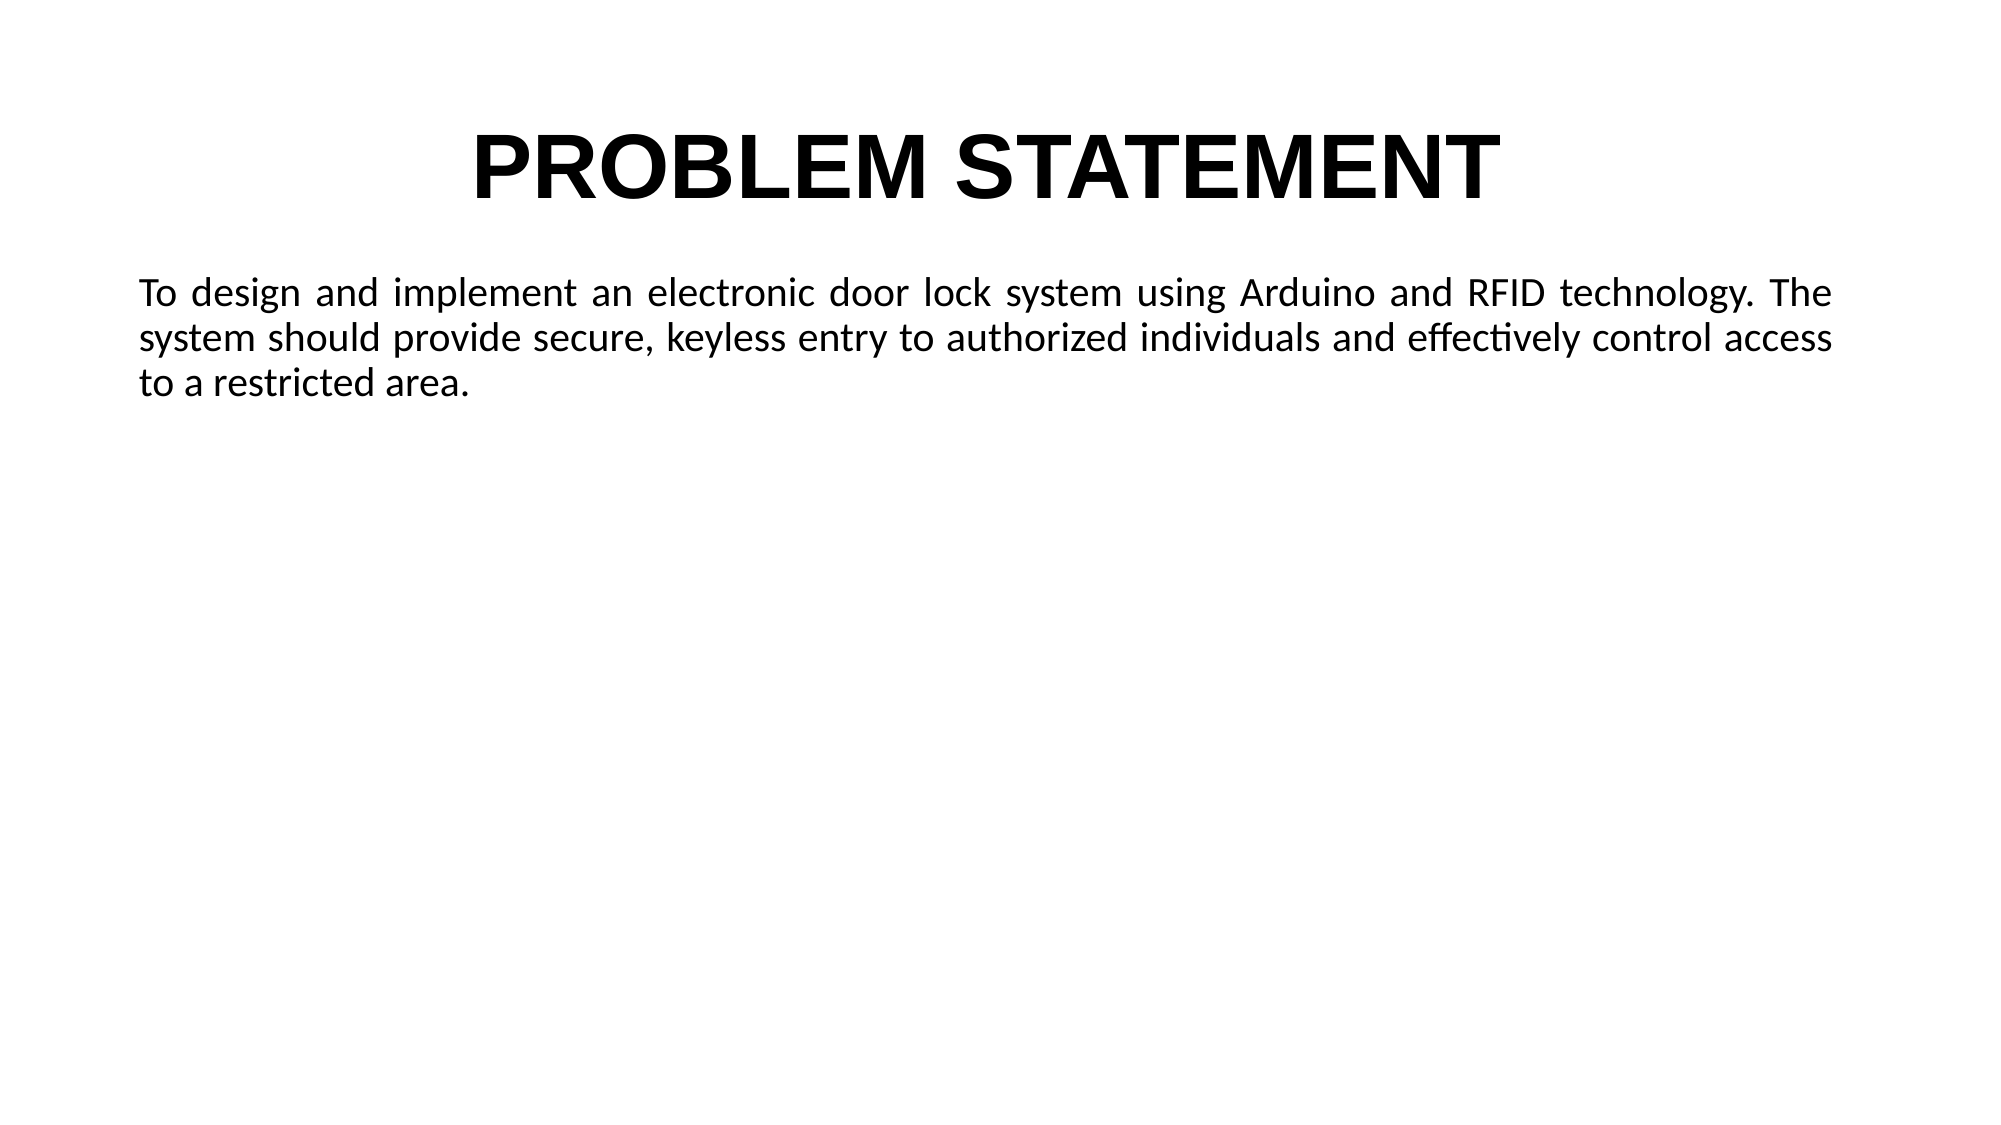

# PROBLEM STATEMENT
To design and implement an electronic door lock system using Arduino and RFID technology. The system should provide secure, keyless entry to authorized individuals and effectively control access to a restricted area.